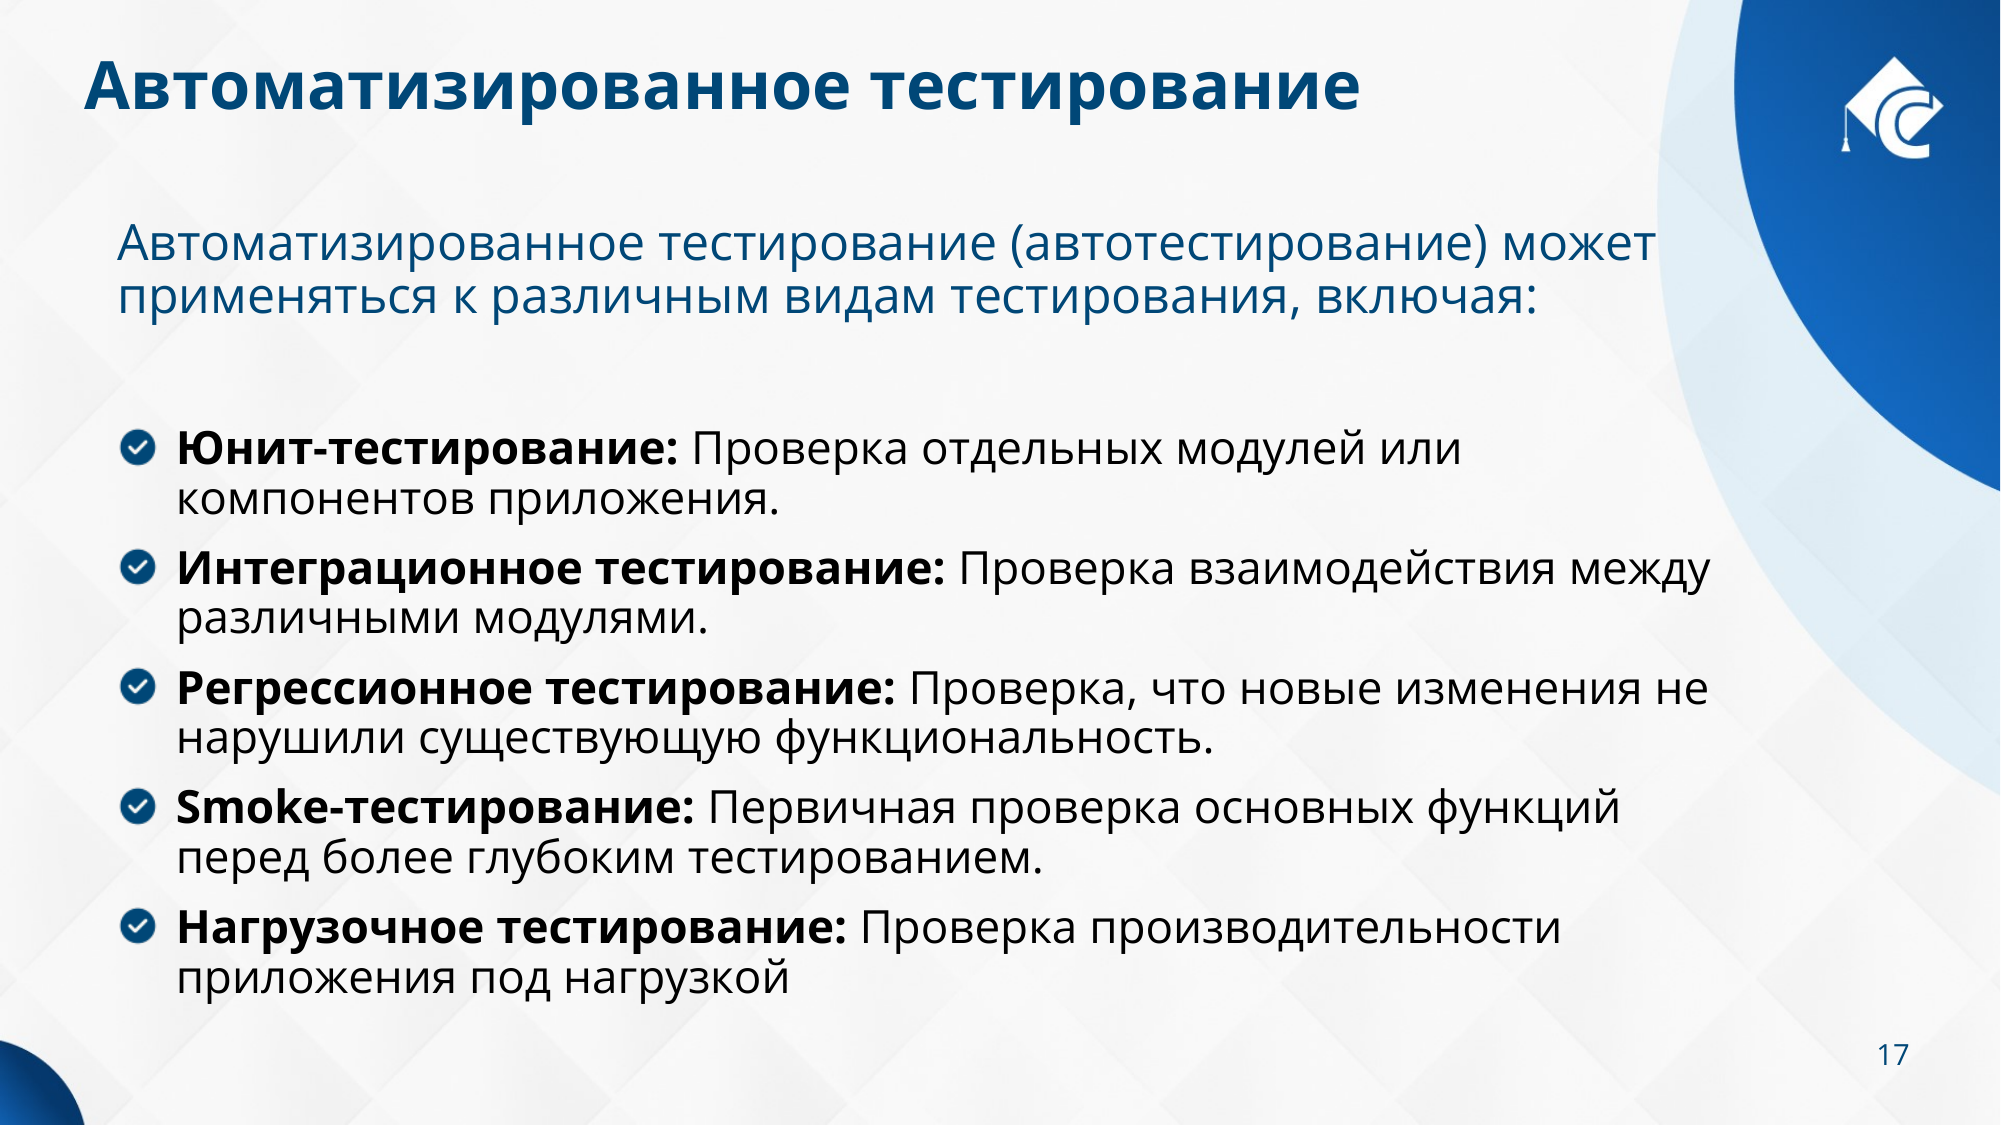

# Автоматизированное тестирование
Автоматизированное тестирование (автотестирование) может применяться к различным видам тестирования, включая:
Юнит-тестирование: Проверка отдельных модулей или компонентов приложения.
Интеграционное тестирование: Проверка взаимодействия между различными модулями.
Регрессионное тестирование: Проверка, что новые изменения не нарушили существующую функциональность.
Smoke-тестирование: Первичная проверка основных функций перед более глубоким тестированием.
Нагрузочное тестирование: Проверка производительности приложения под нагрузкой
17